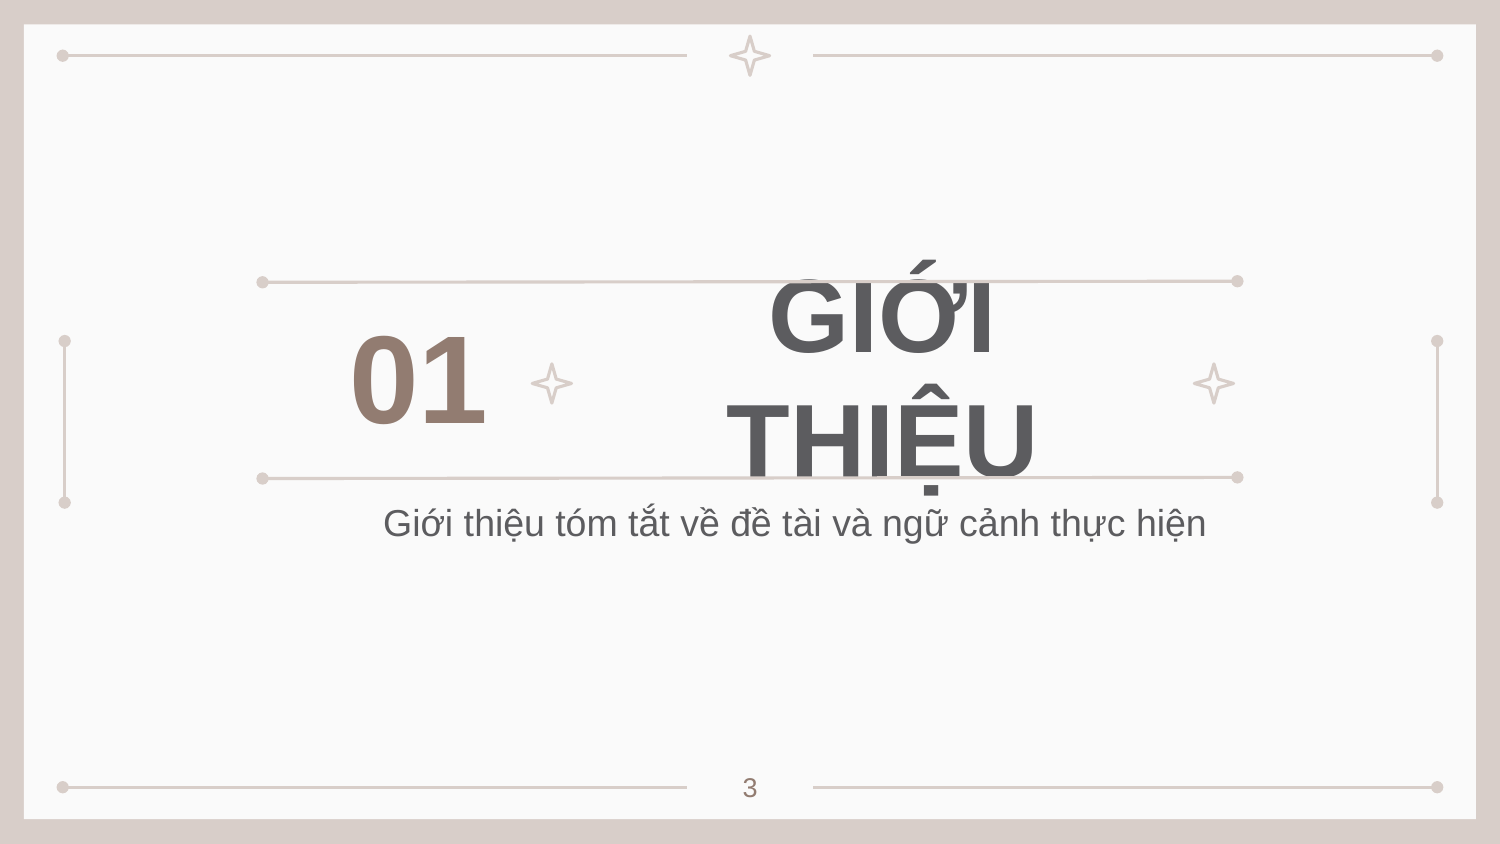

01
# GIỚI THIỆU

Giới thiệu tóm tắt về đề tài và ngữ cảnh thực hiện
3